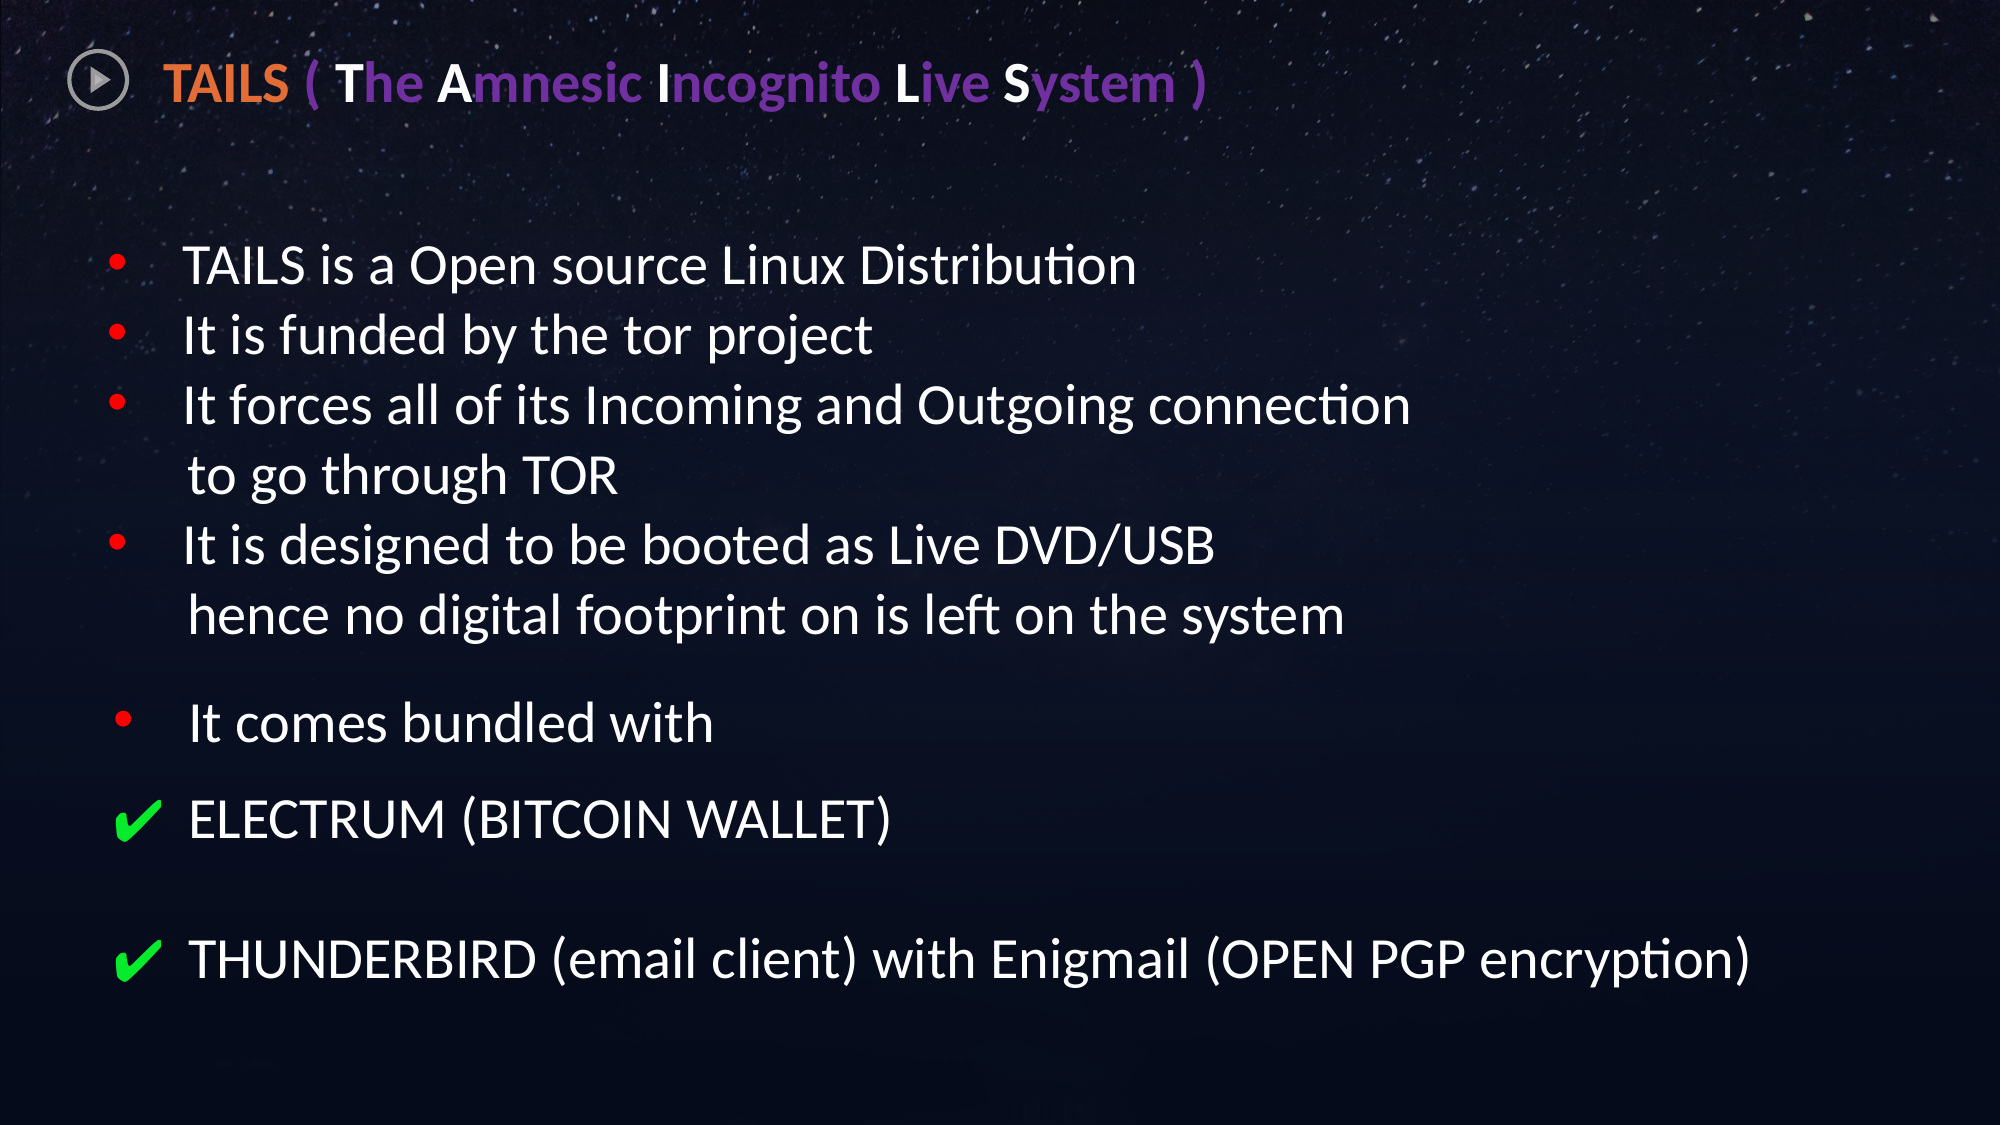

TAILS ( The Amnesic Incognito Live System )

TAILS is a Open source Linux Distribution
It is funded by the tor project
It forces all of its Incoming and Outgoing connection
      to go through TOR
It is designed to be booted as Live DVD/USB
      hence no digital footprint on is left on the system
It comes bundled with

ELECTRUM (BITCOIN WALLET)

THUNDERBIRD (email client) with Enigmail (OPEN PGP encryption)